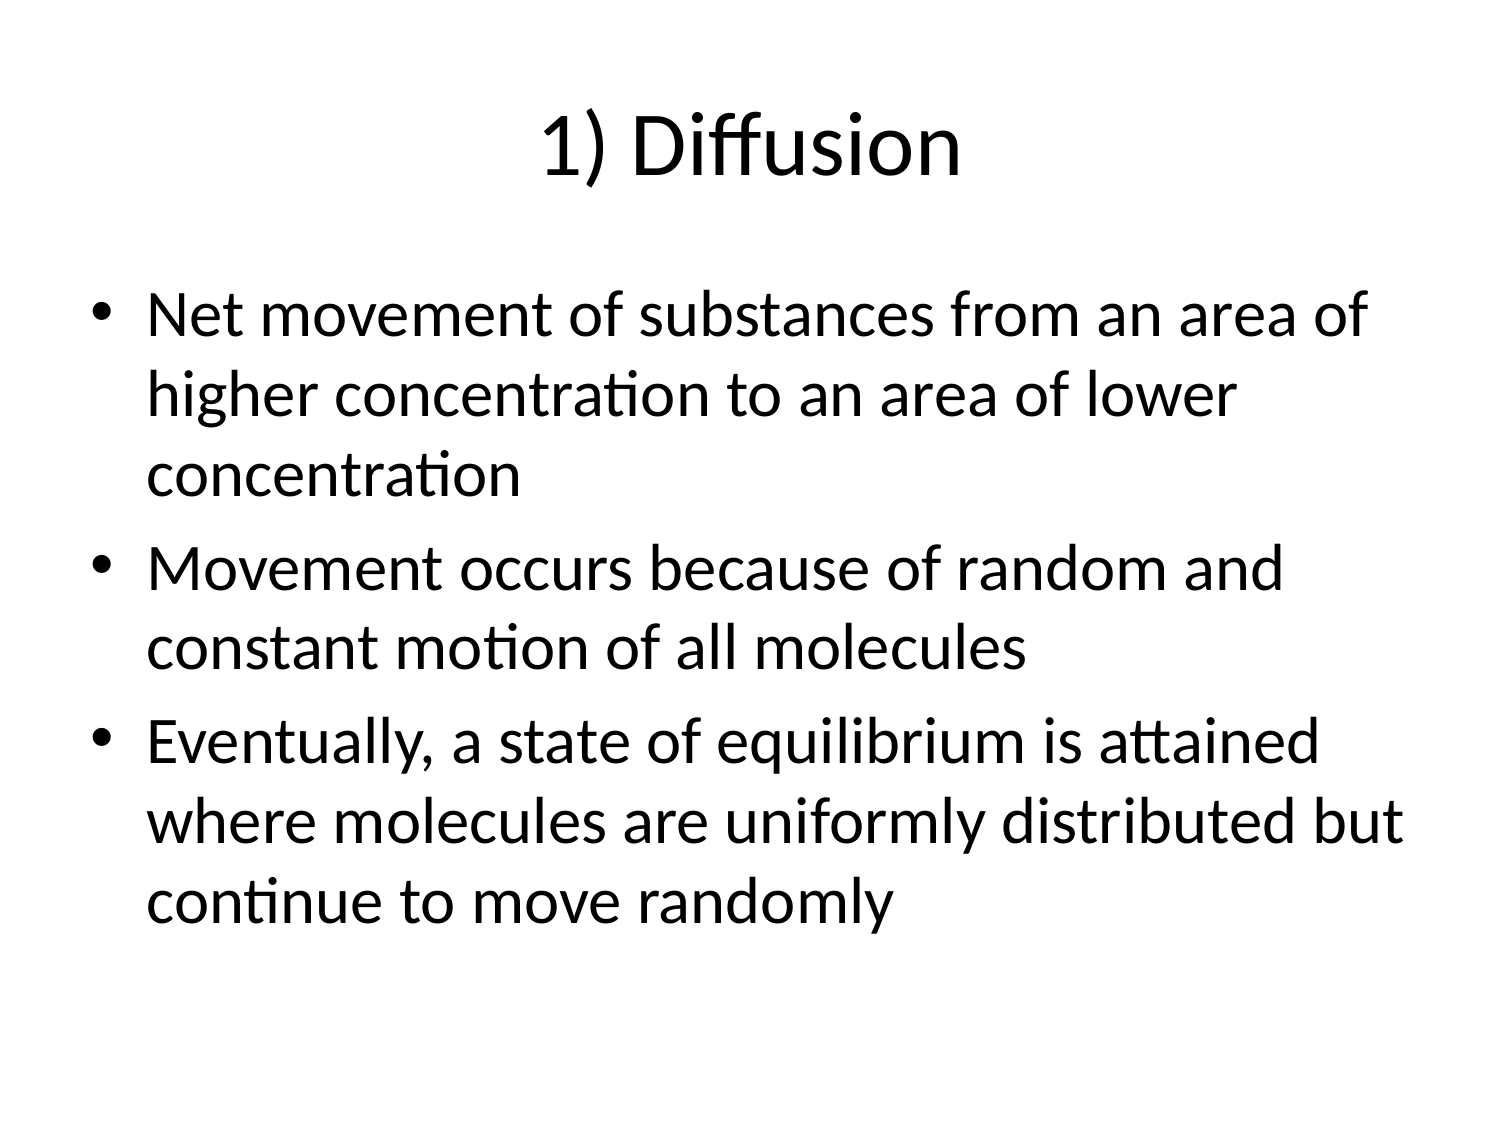

# 1) Diffusion
Net movement of substances from an area of higher concentration to an area of lower concentration
Movement occurs because of random and constant motion of all molecules
Eventually, a state of equilibrium is attained where molecules are uniformly distributed but continue to move randomly